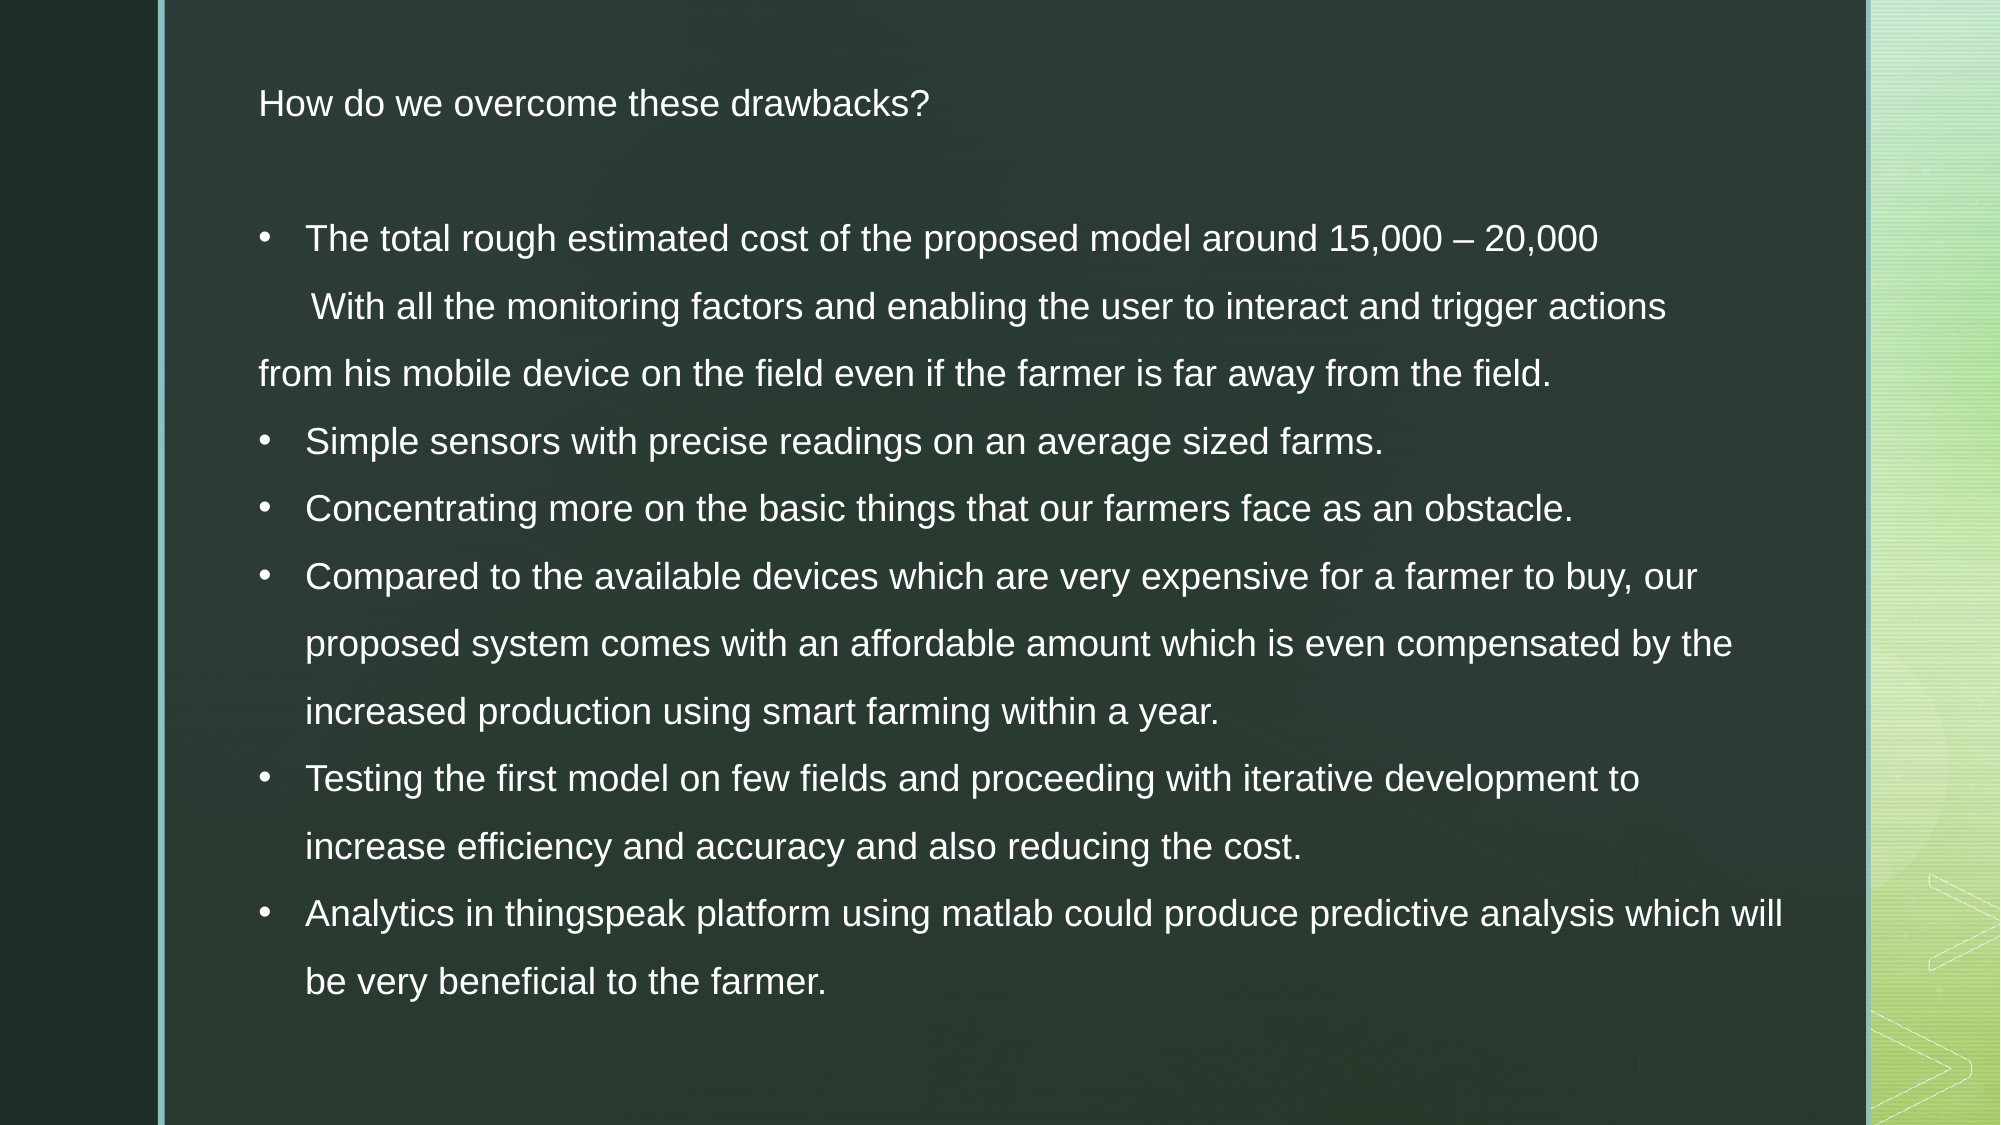

How do we overcome these drawbacks?

The total rough estimated cost of the proposed model around 15,000 – 20,000
     With all the monitoring factors and enabling the user to interact and trigger actions    from his mobile device on the field even if the farmer is far away from the field.
Simple sensors with precise readings on an average sized farms.
Concentrating more on the basic things that our farmers face as an obstacle.
Compared to the available devices which are very expensive for a farmer to buy, our proposed system comes with an affordable amount which is even compensated by the increased production using smart farming within a year.
Testing the first model on few fields and proceeding with iterative development to increase efficiency and accuracy and also reducing the cost.
Analytics in thingspeak platform using matlab could produce predictive analysis which will be very beneficial to the farmer.